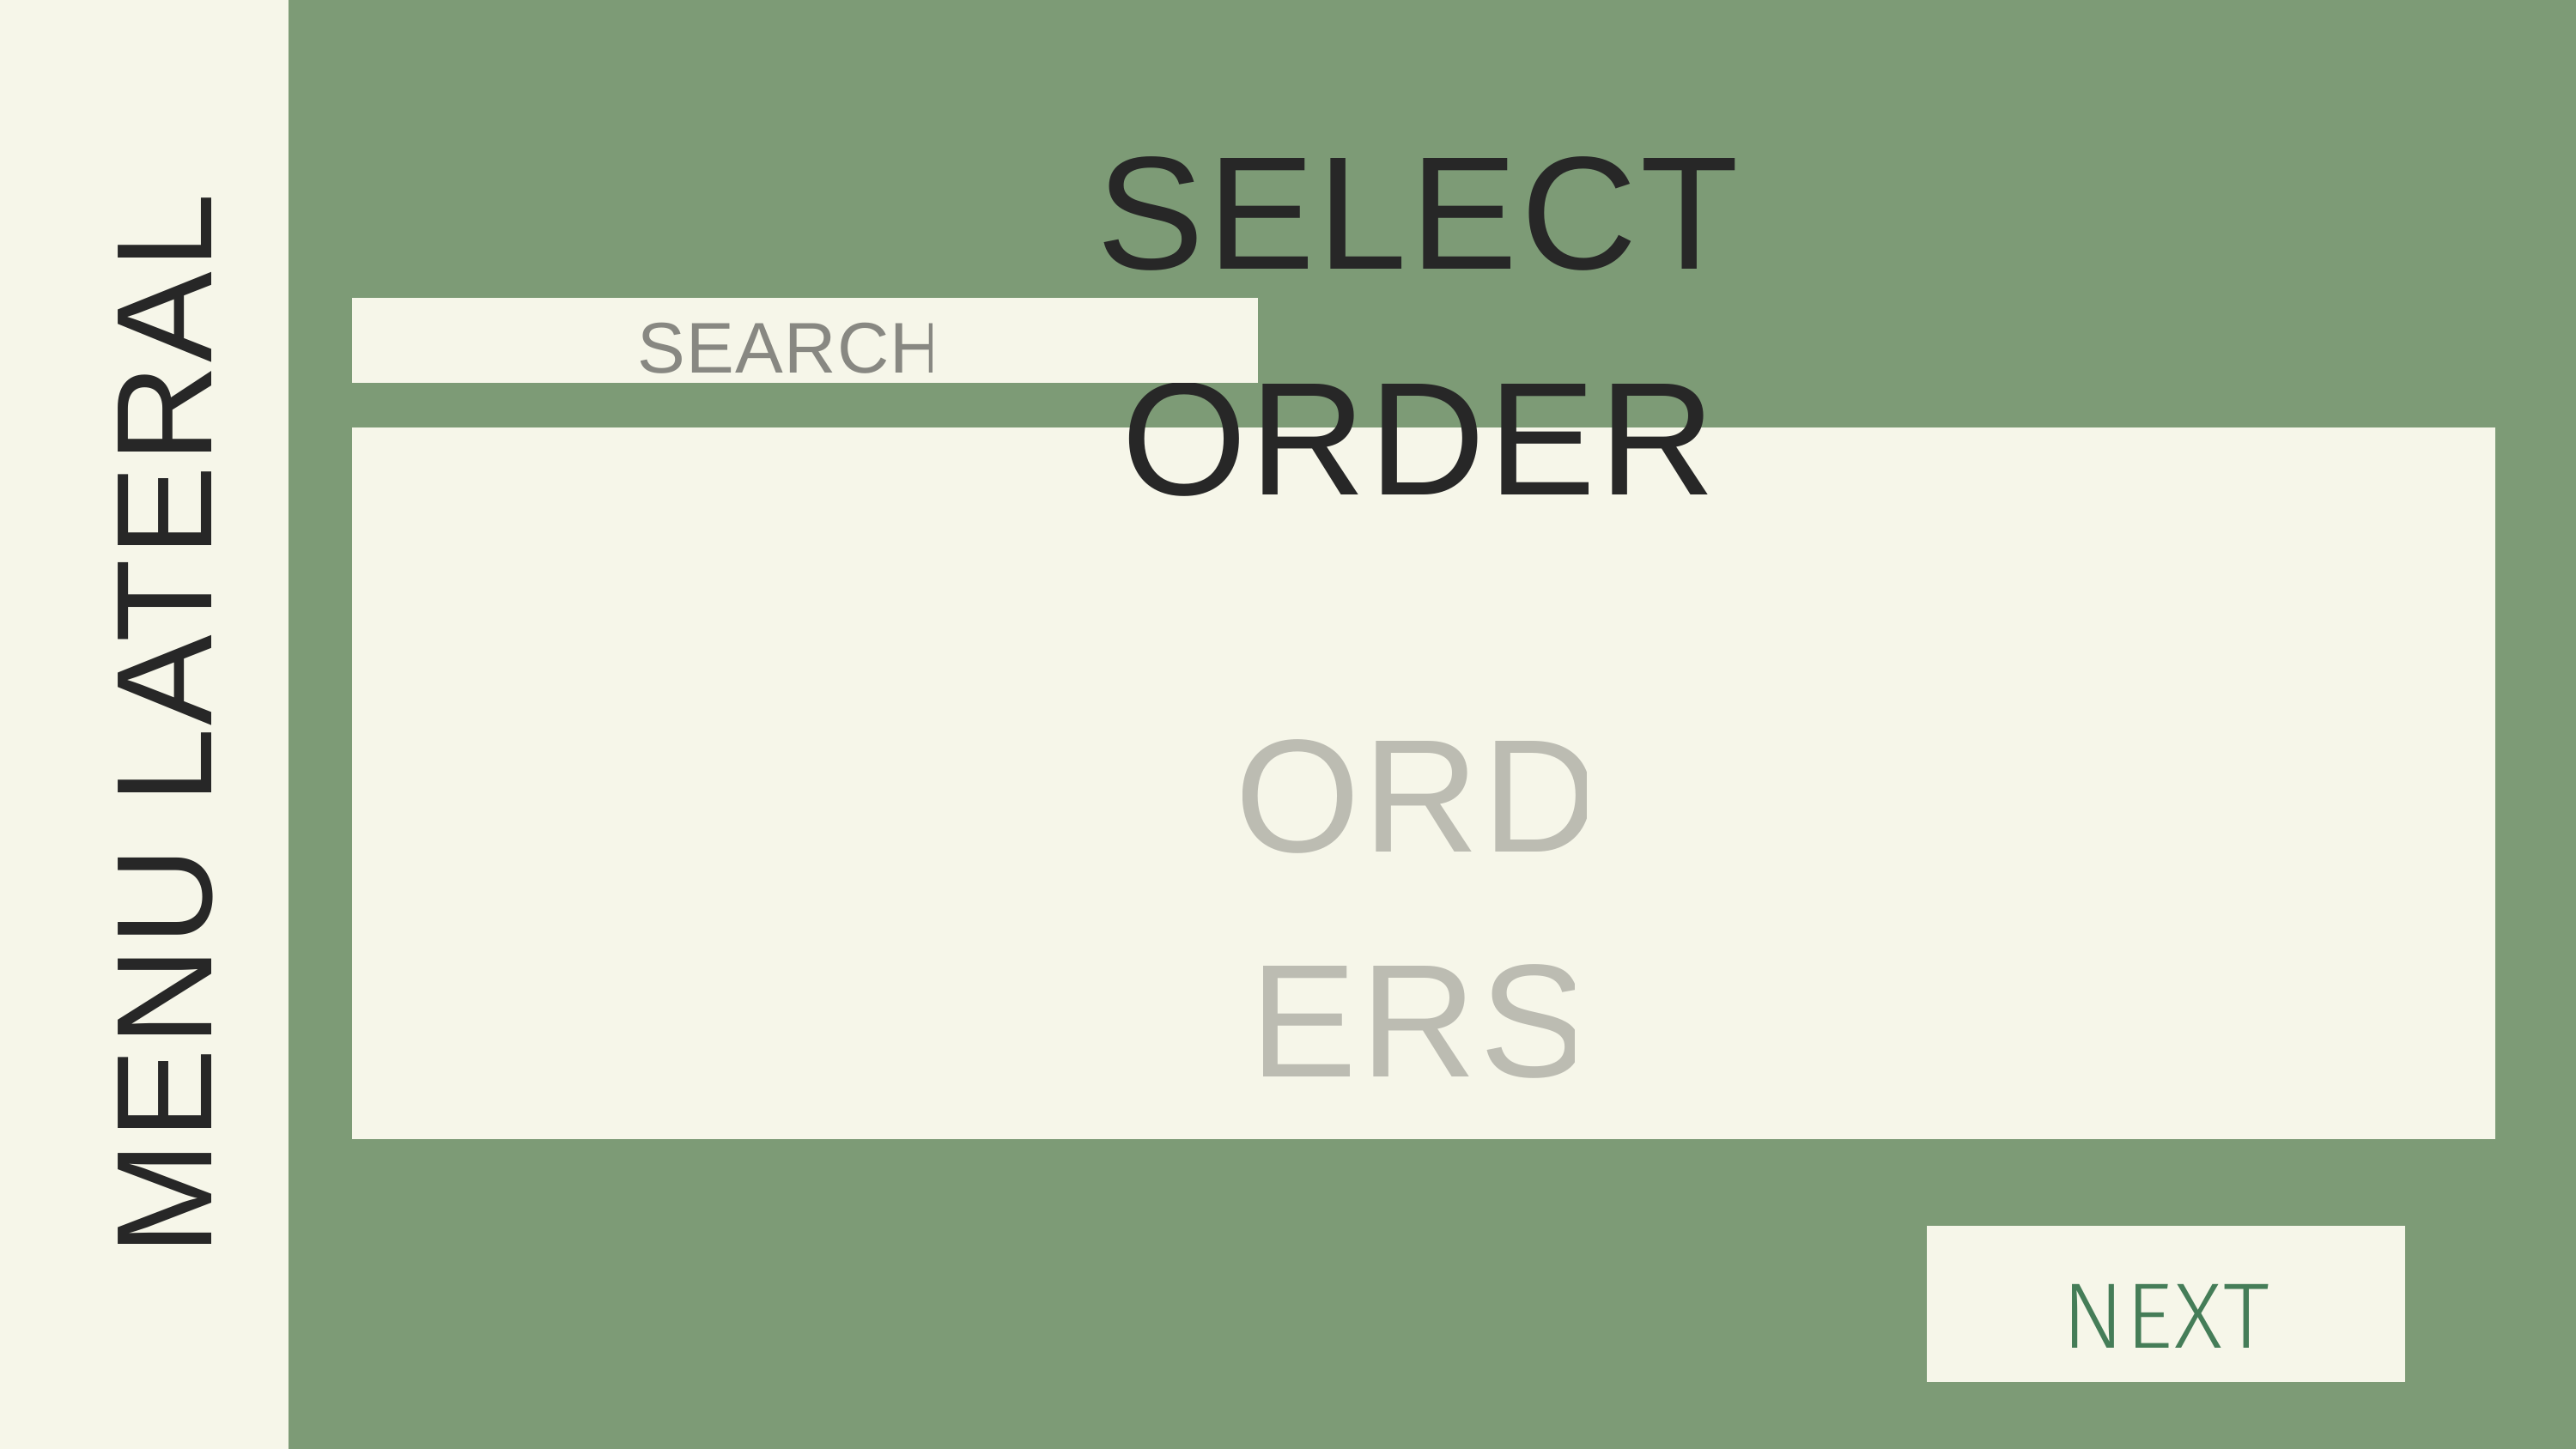

MENU LATERAL
SELECT ORDER

SEARCH

ORDERS

NEXT